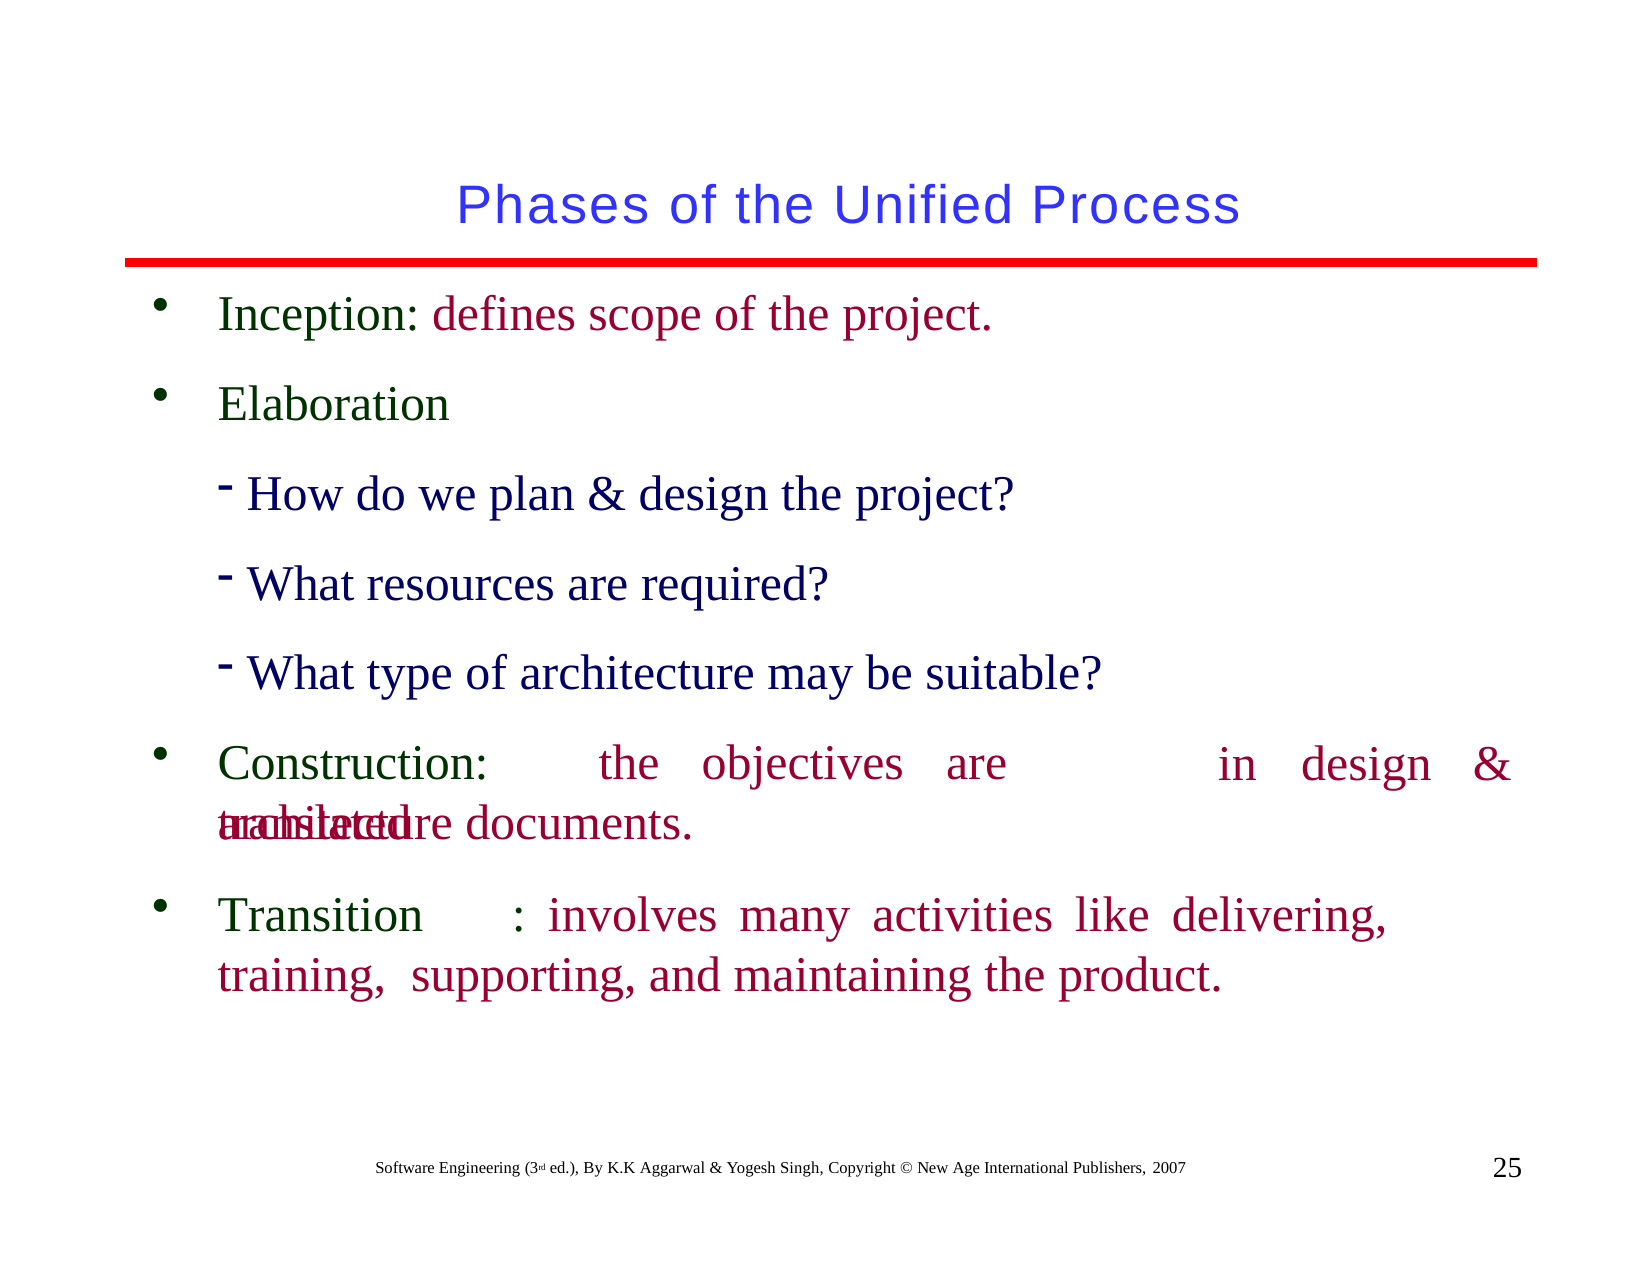

# Phases of the Unified Process

Inception: defines scope of the project.
Elaboration
How do we plan & design the project?
What resources are required?
What type of architecture may be suitable?
Construction:	the	objectives	are	translated
in	design	&
architecture documents.
Transition	:	involves	many	activities	like	delivering,	training,  supporting, and maintaining the product.
25
Software Engineering (3rd  ed.), By K.K Aggarwal & Yogesh Singh, Copyright © New Age International Publishers, 2007